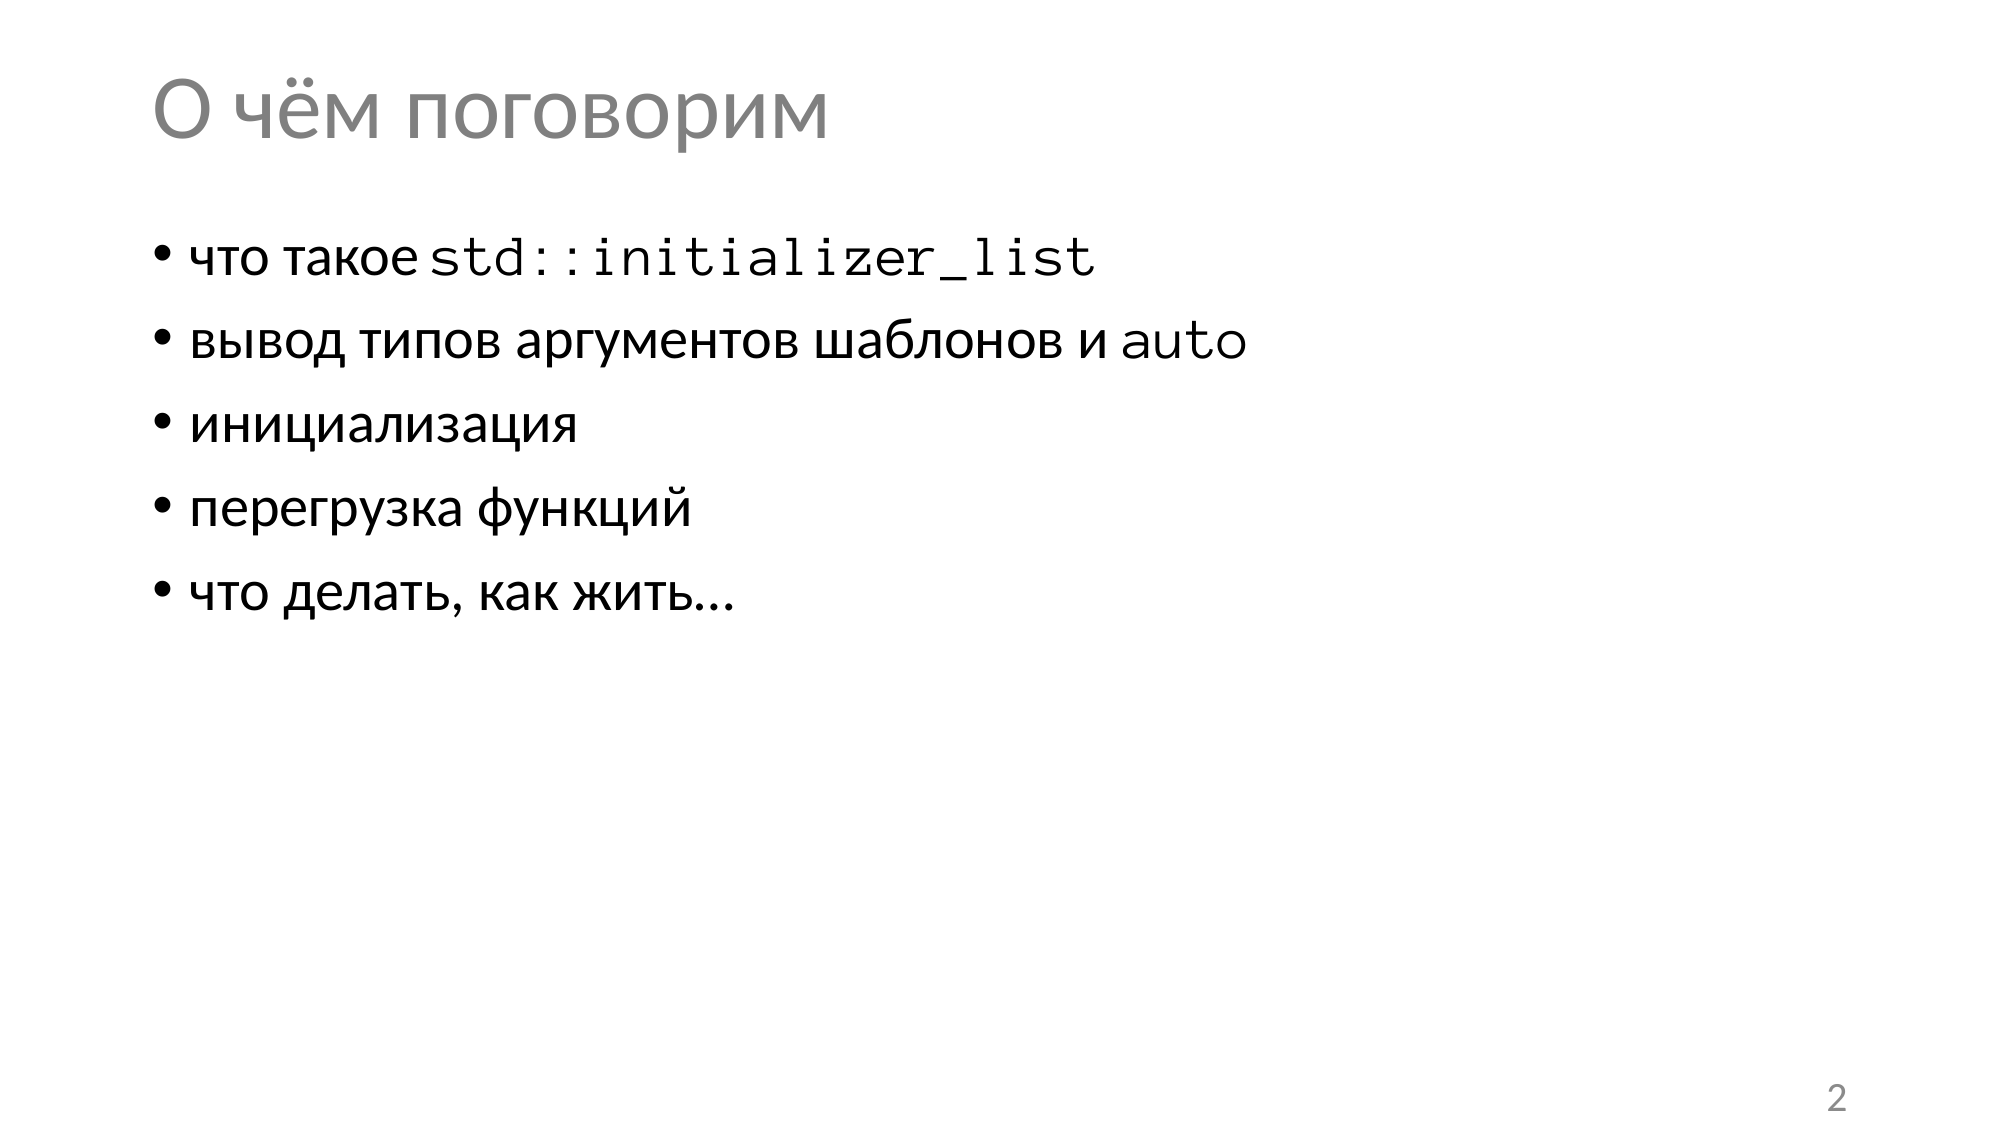

# О чём поговорим
что такое std::initializer_list
вывод типов аргументов шаблонов и auto
инициализация
перегрузка функций
что делать, как жить…

2